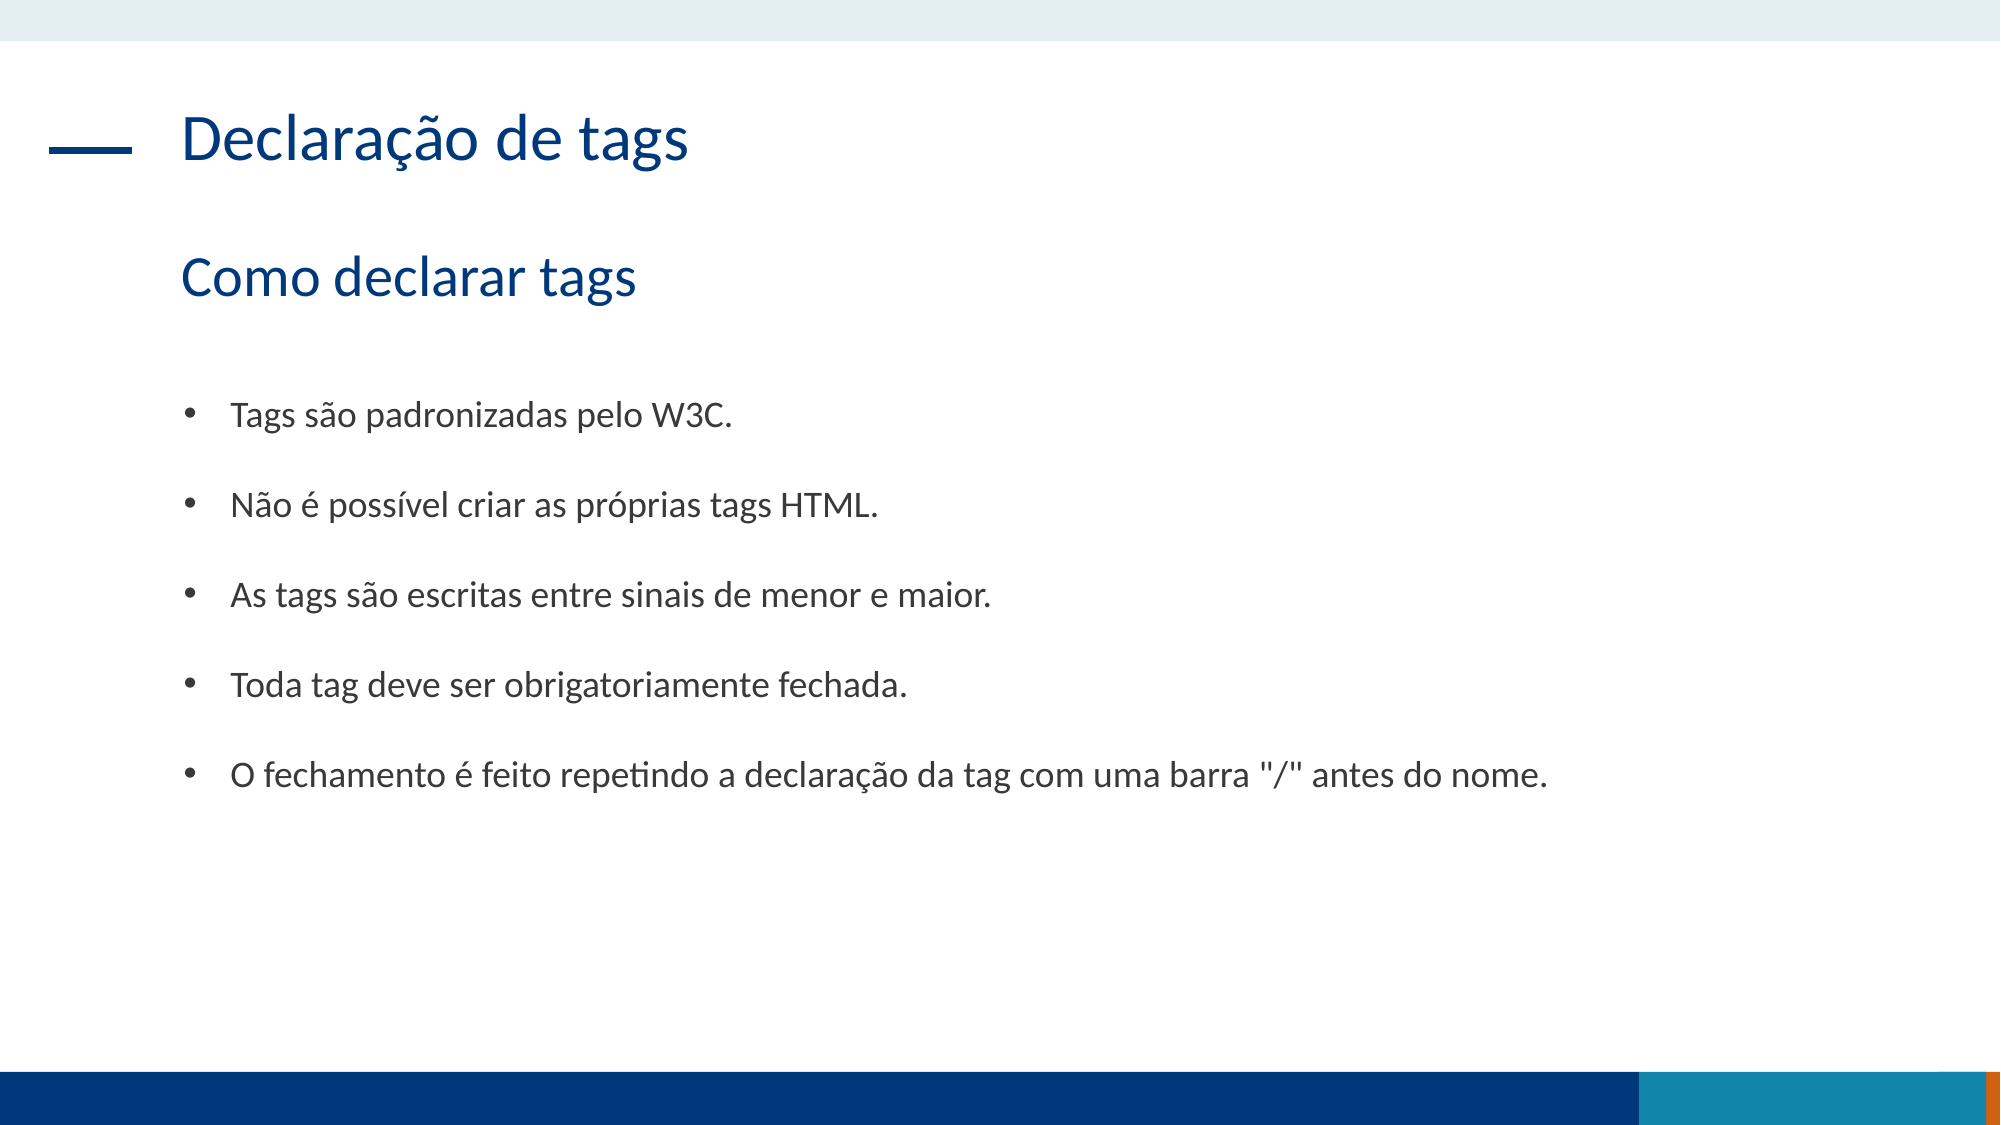

Declaração de tags
Como declarar tags
Tags são padronizadas pelo W3C.

Não é possível criar as próprias tags HTML.

As tags são escritas entre sinais de menor e maior.

Toda tag deve ser obrigatoriamente fechada.

O fechamento é feito repetindo a declaração da tag com uma barra "/" antes do nome.